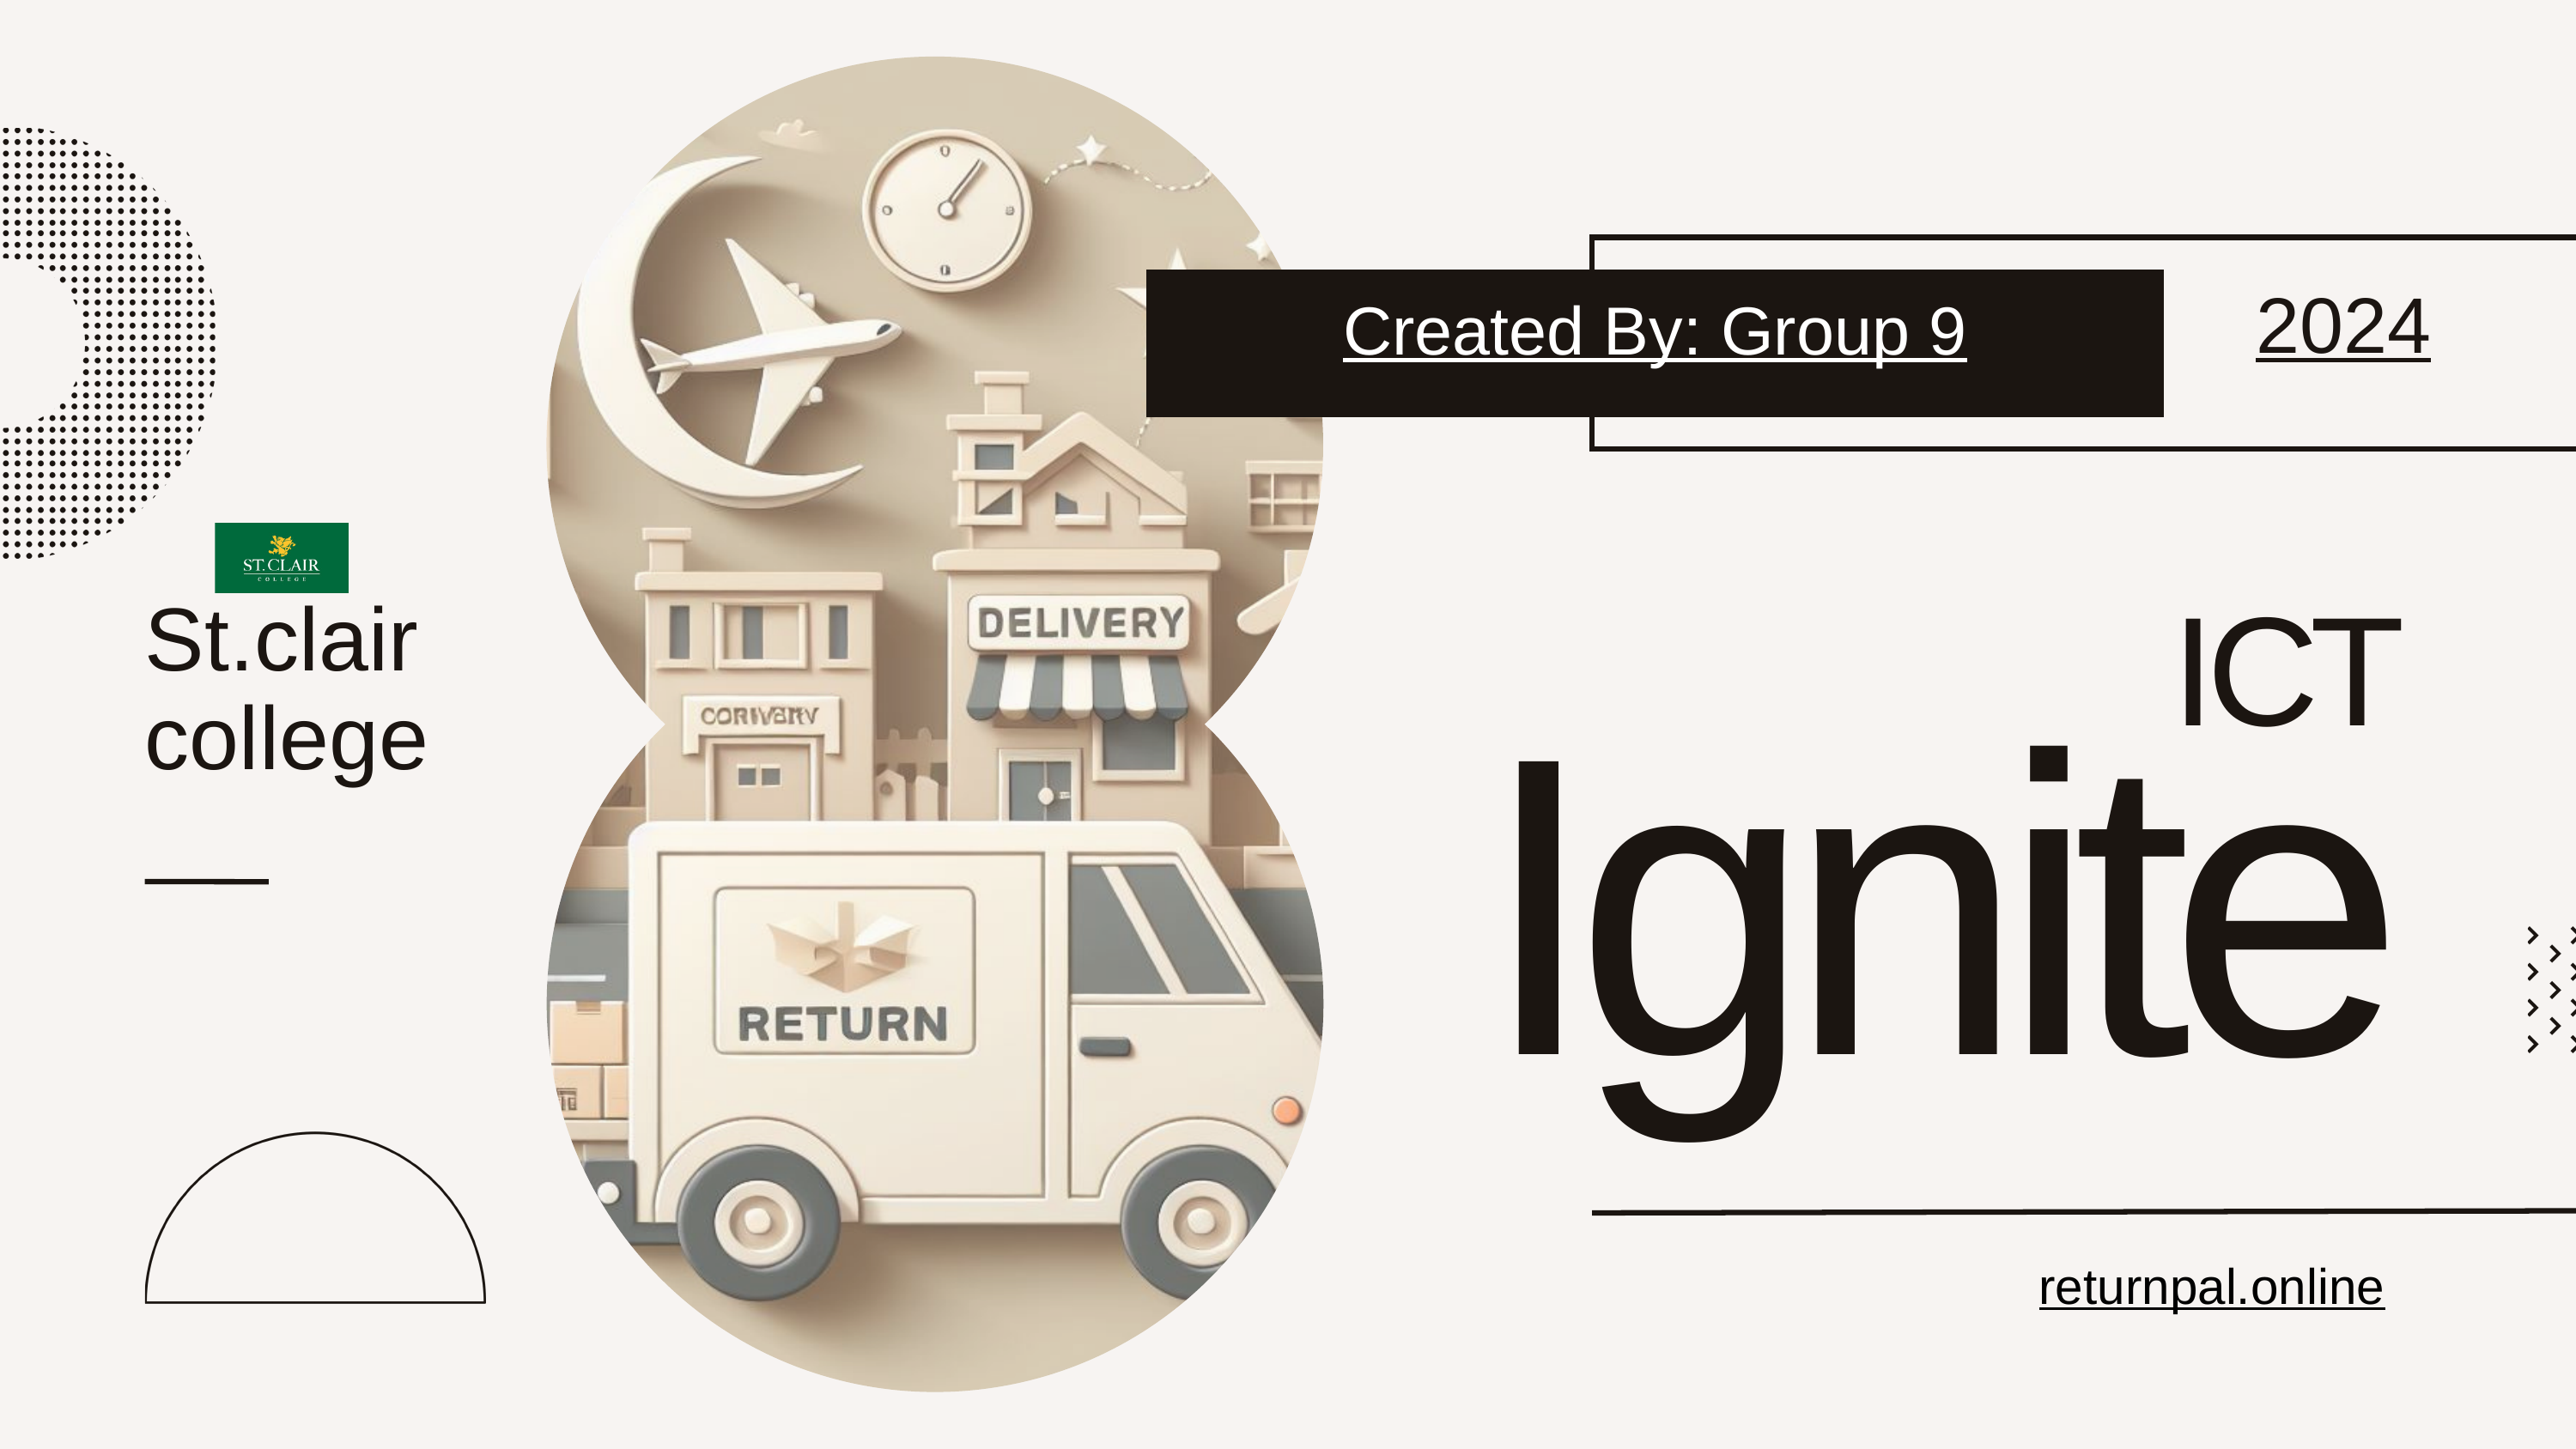

2024
Created By: Group 9

ICT
St.clair college
Ignite

returnpal.online